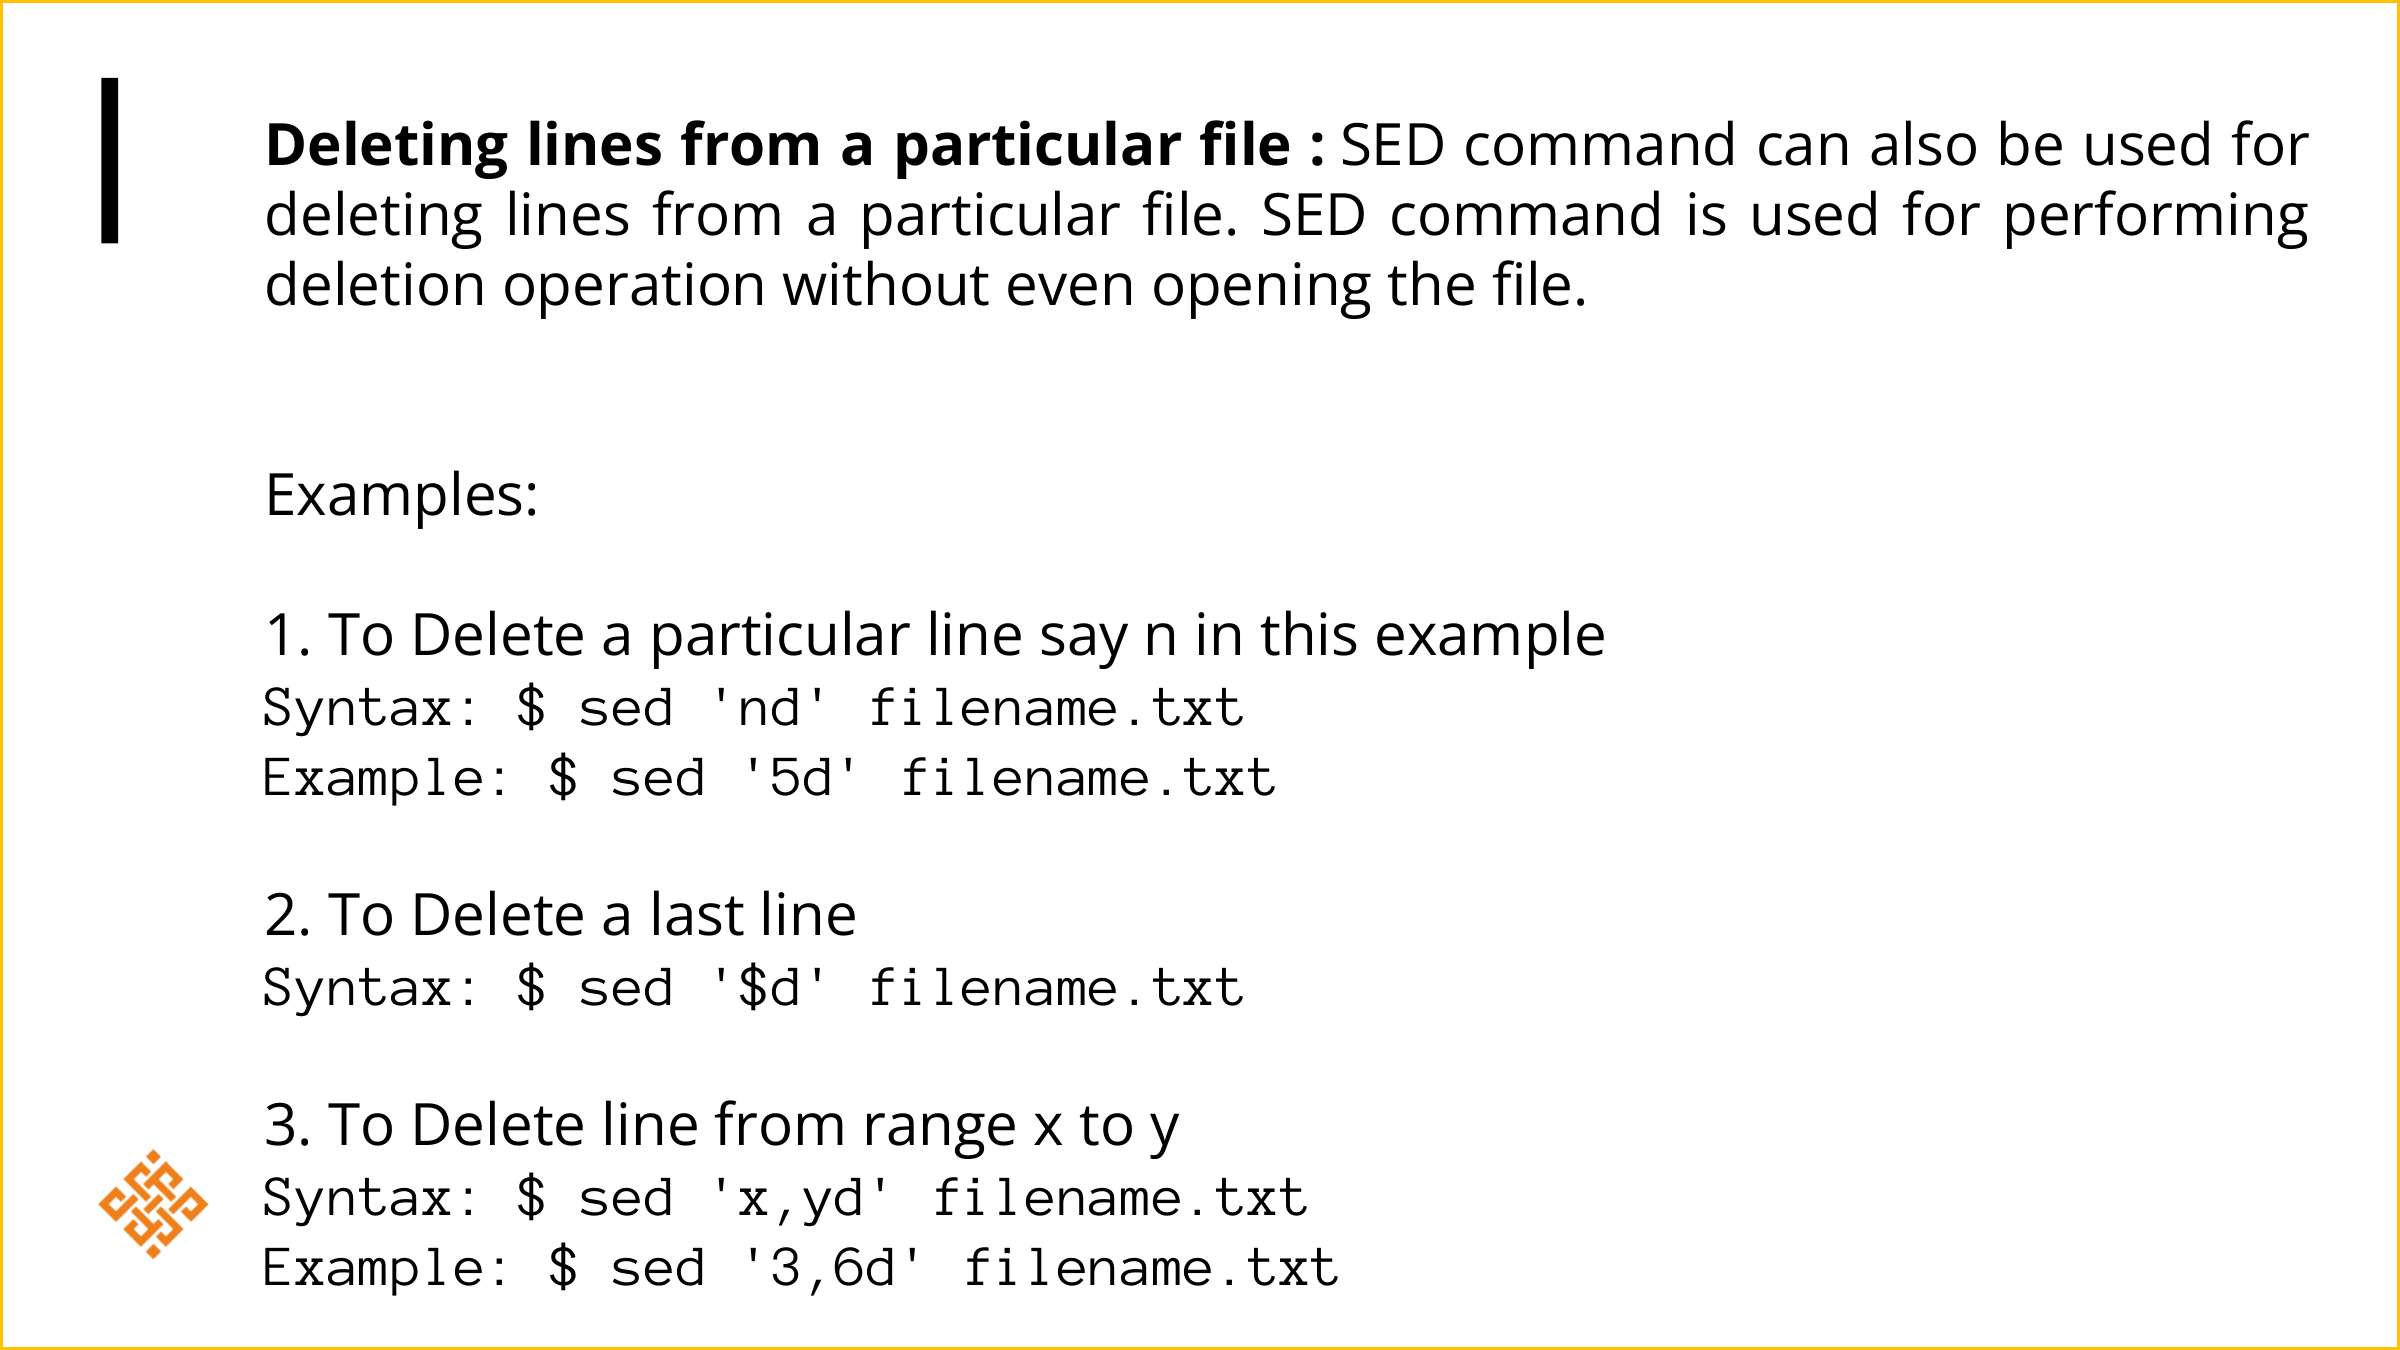

Deleting lines from a particular file : SED command can also be used for deleting lines from a particular file. SED command is used for performing deletion operation without even opening the file.

Examples:
1. To Delete a particular line say n in this example
Syntax: $ sed 'nd' filename.txt
Example: $ sed '5d' filename.txt

2. To Delete a last line
Syntax: $ sed '$d' filename.txt

3. To Delete line from range x to y
Syntax: $ sed 'x,yd' filename.txt
Example: $ sed '3,6d' filename.txt